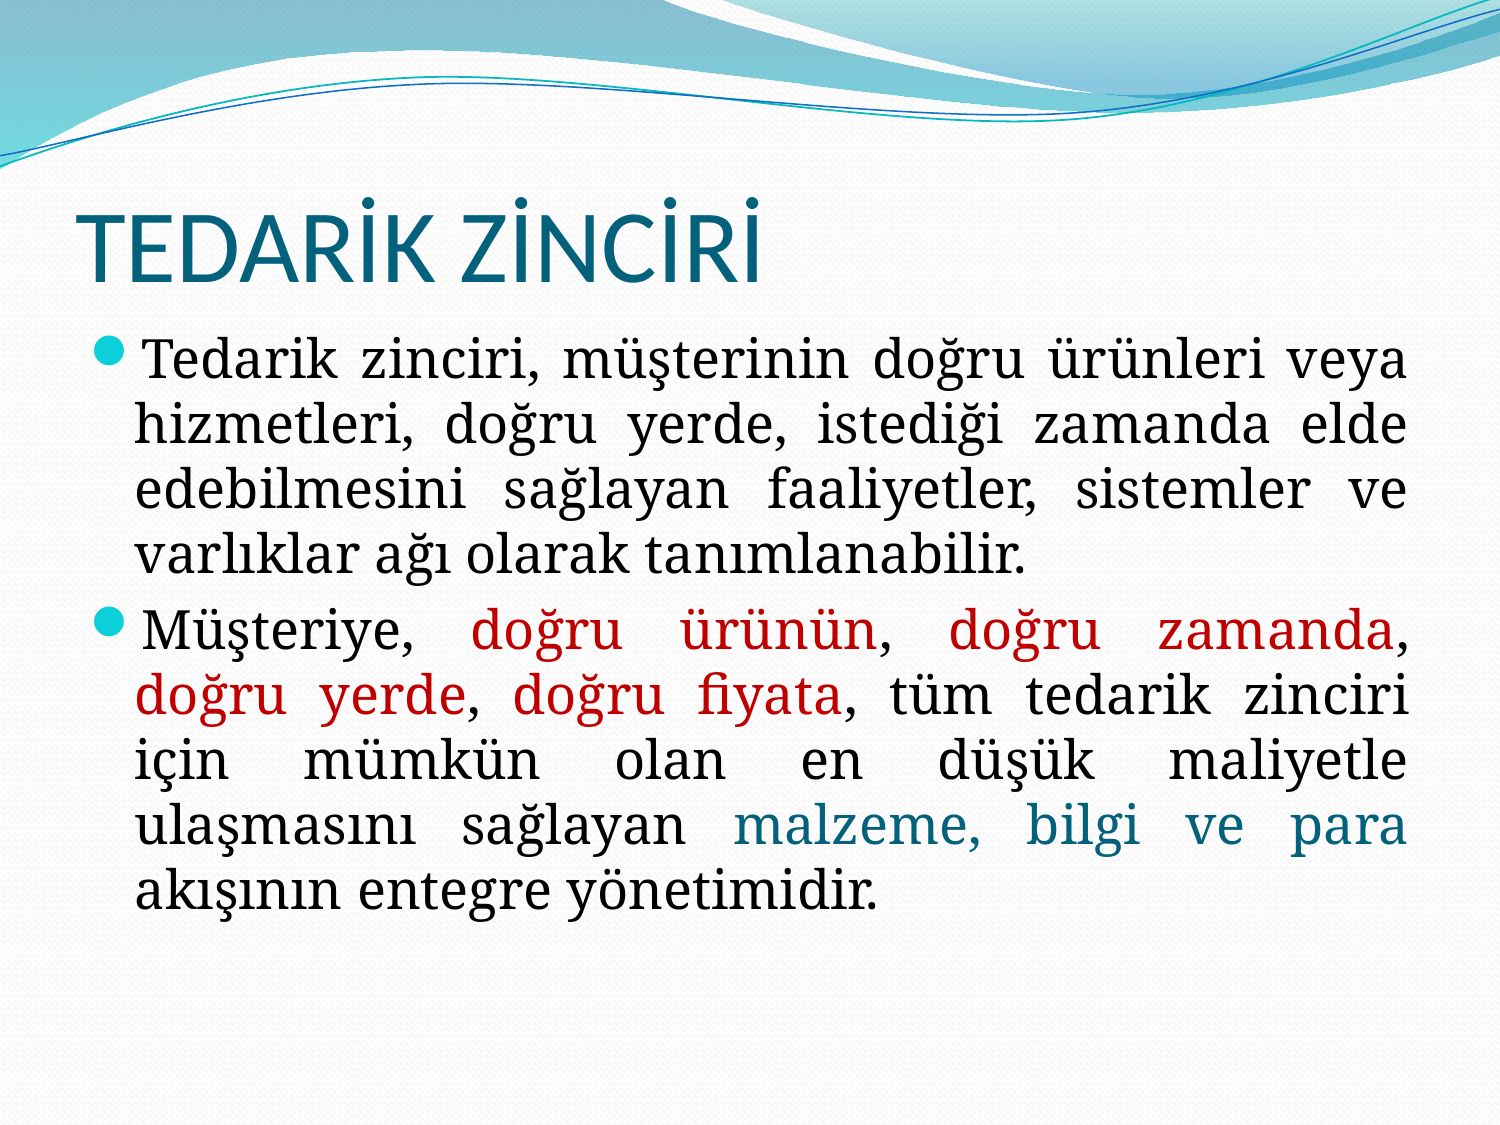

# TEDARİK ZİNCİRİ
Tedarik zinciri, müşterinin doğru ürünleri veya hizmetleri, doğru yerde, istediği zamanda elde edebilmesini sağlayan faaliyetler, sistemler ve varlıklar ağı olarak tanımlanabilir.
Müşteriye, doğru ürünün, doğru zamanda, doğru yerde, doğru fiyata, tüm tedarik zinciri için mümkün olan en düşük maliyetle ulaşmasını sağlayan malzeme, bilgi ve para akışının entegre yönetimidir.